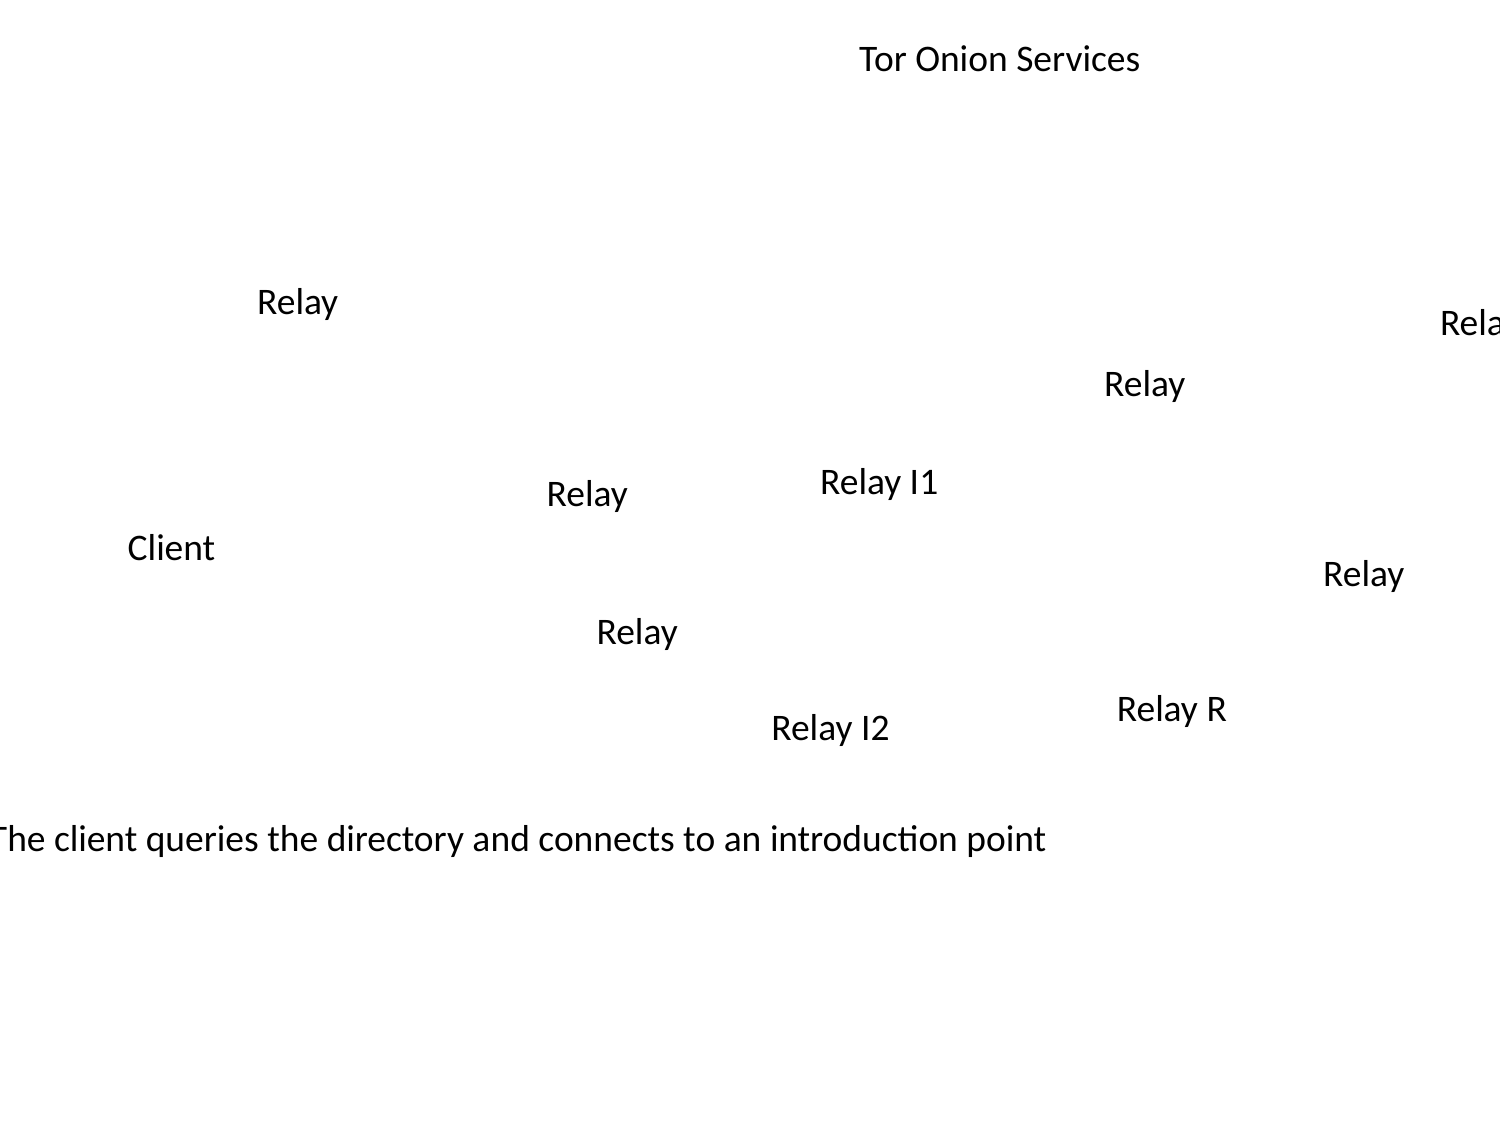

Tor Onion Services
Relay
Relay
Relay
Relay I1
Relay
Server
Client
Relay
Relay
Relay R
Relay I2
The client queries the directory and connects to an introduction point